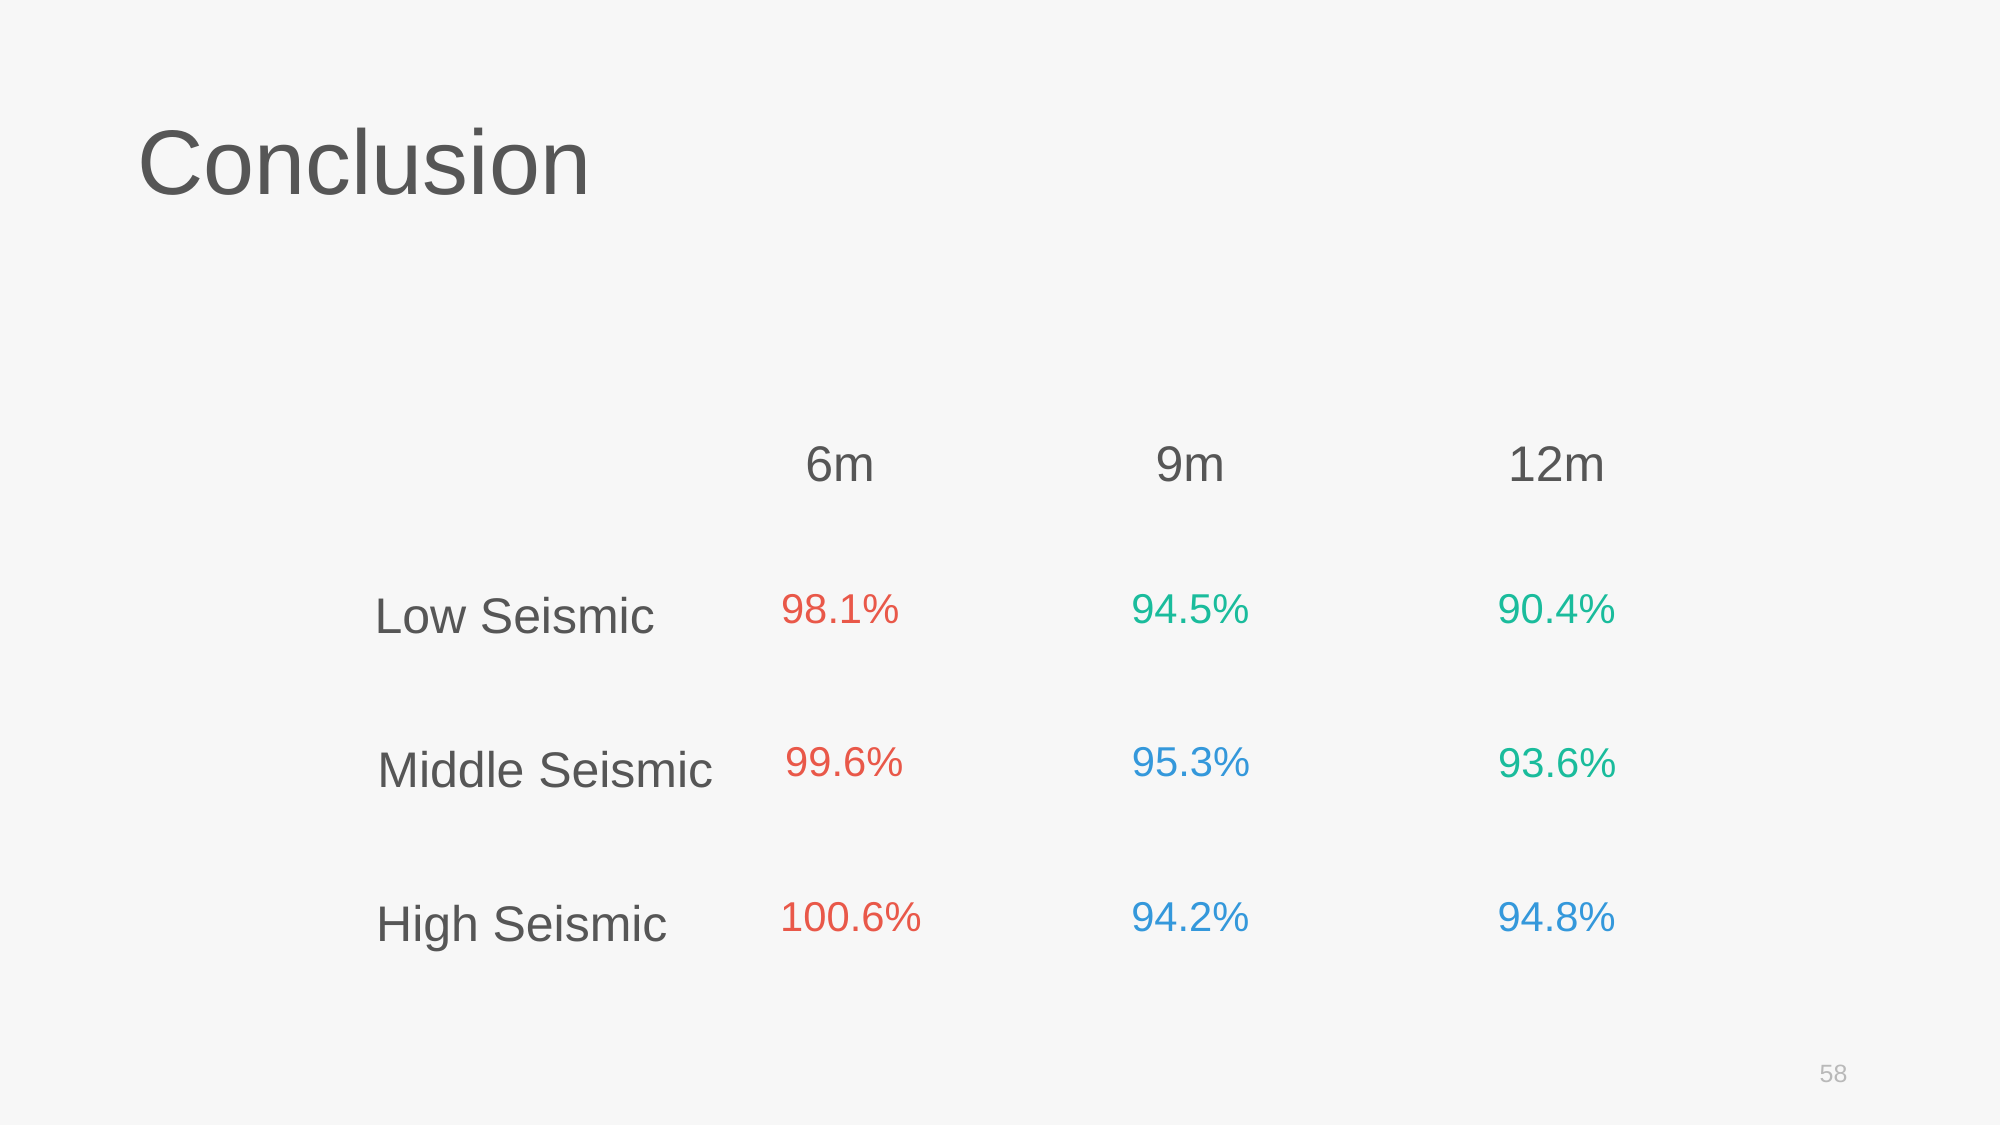

Conclusion
6m
9m
12m
98.1%
94.5%
Low Seismic
90.4%
99.6%
95.3%
Middle Seismic
93.6%
100.6%
94.2%
High Seismic
94.8%
58